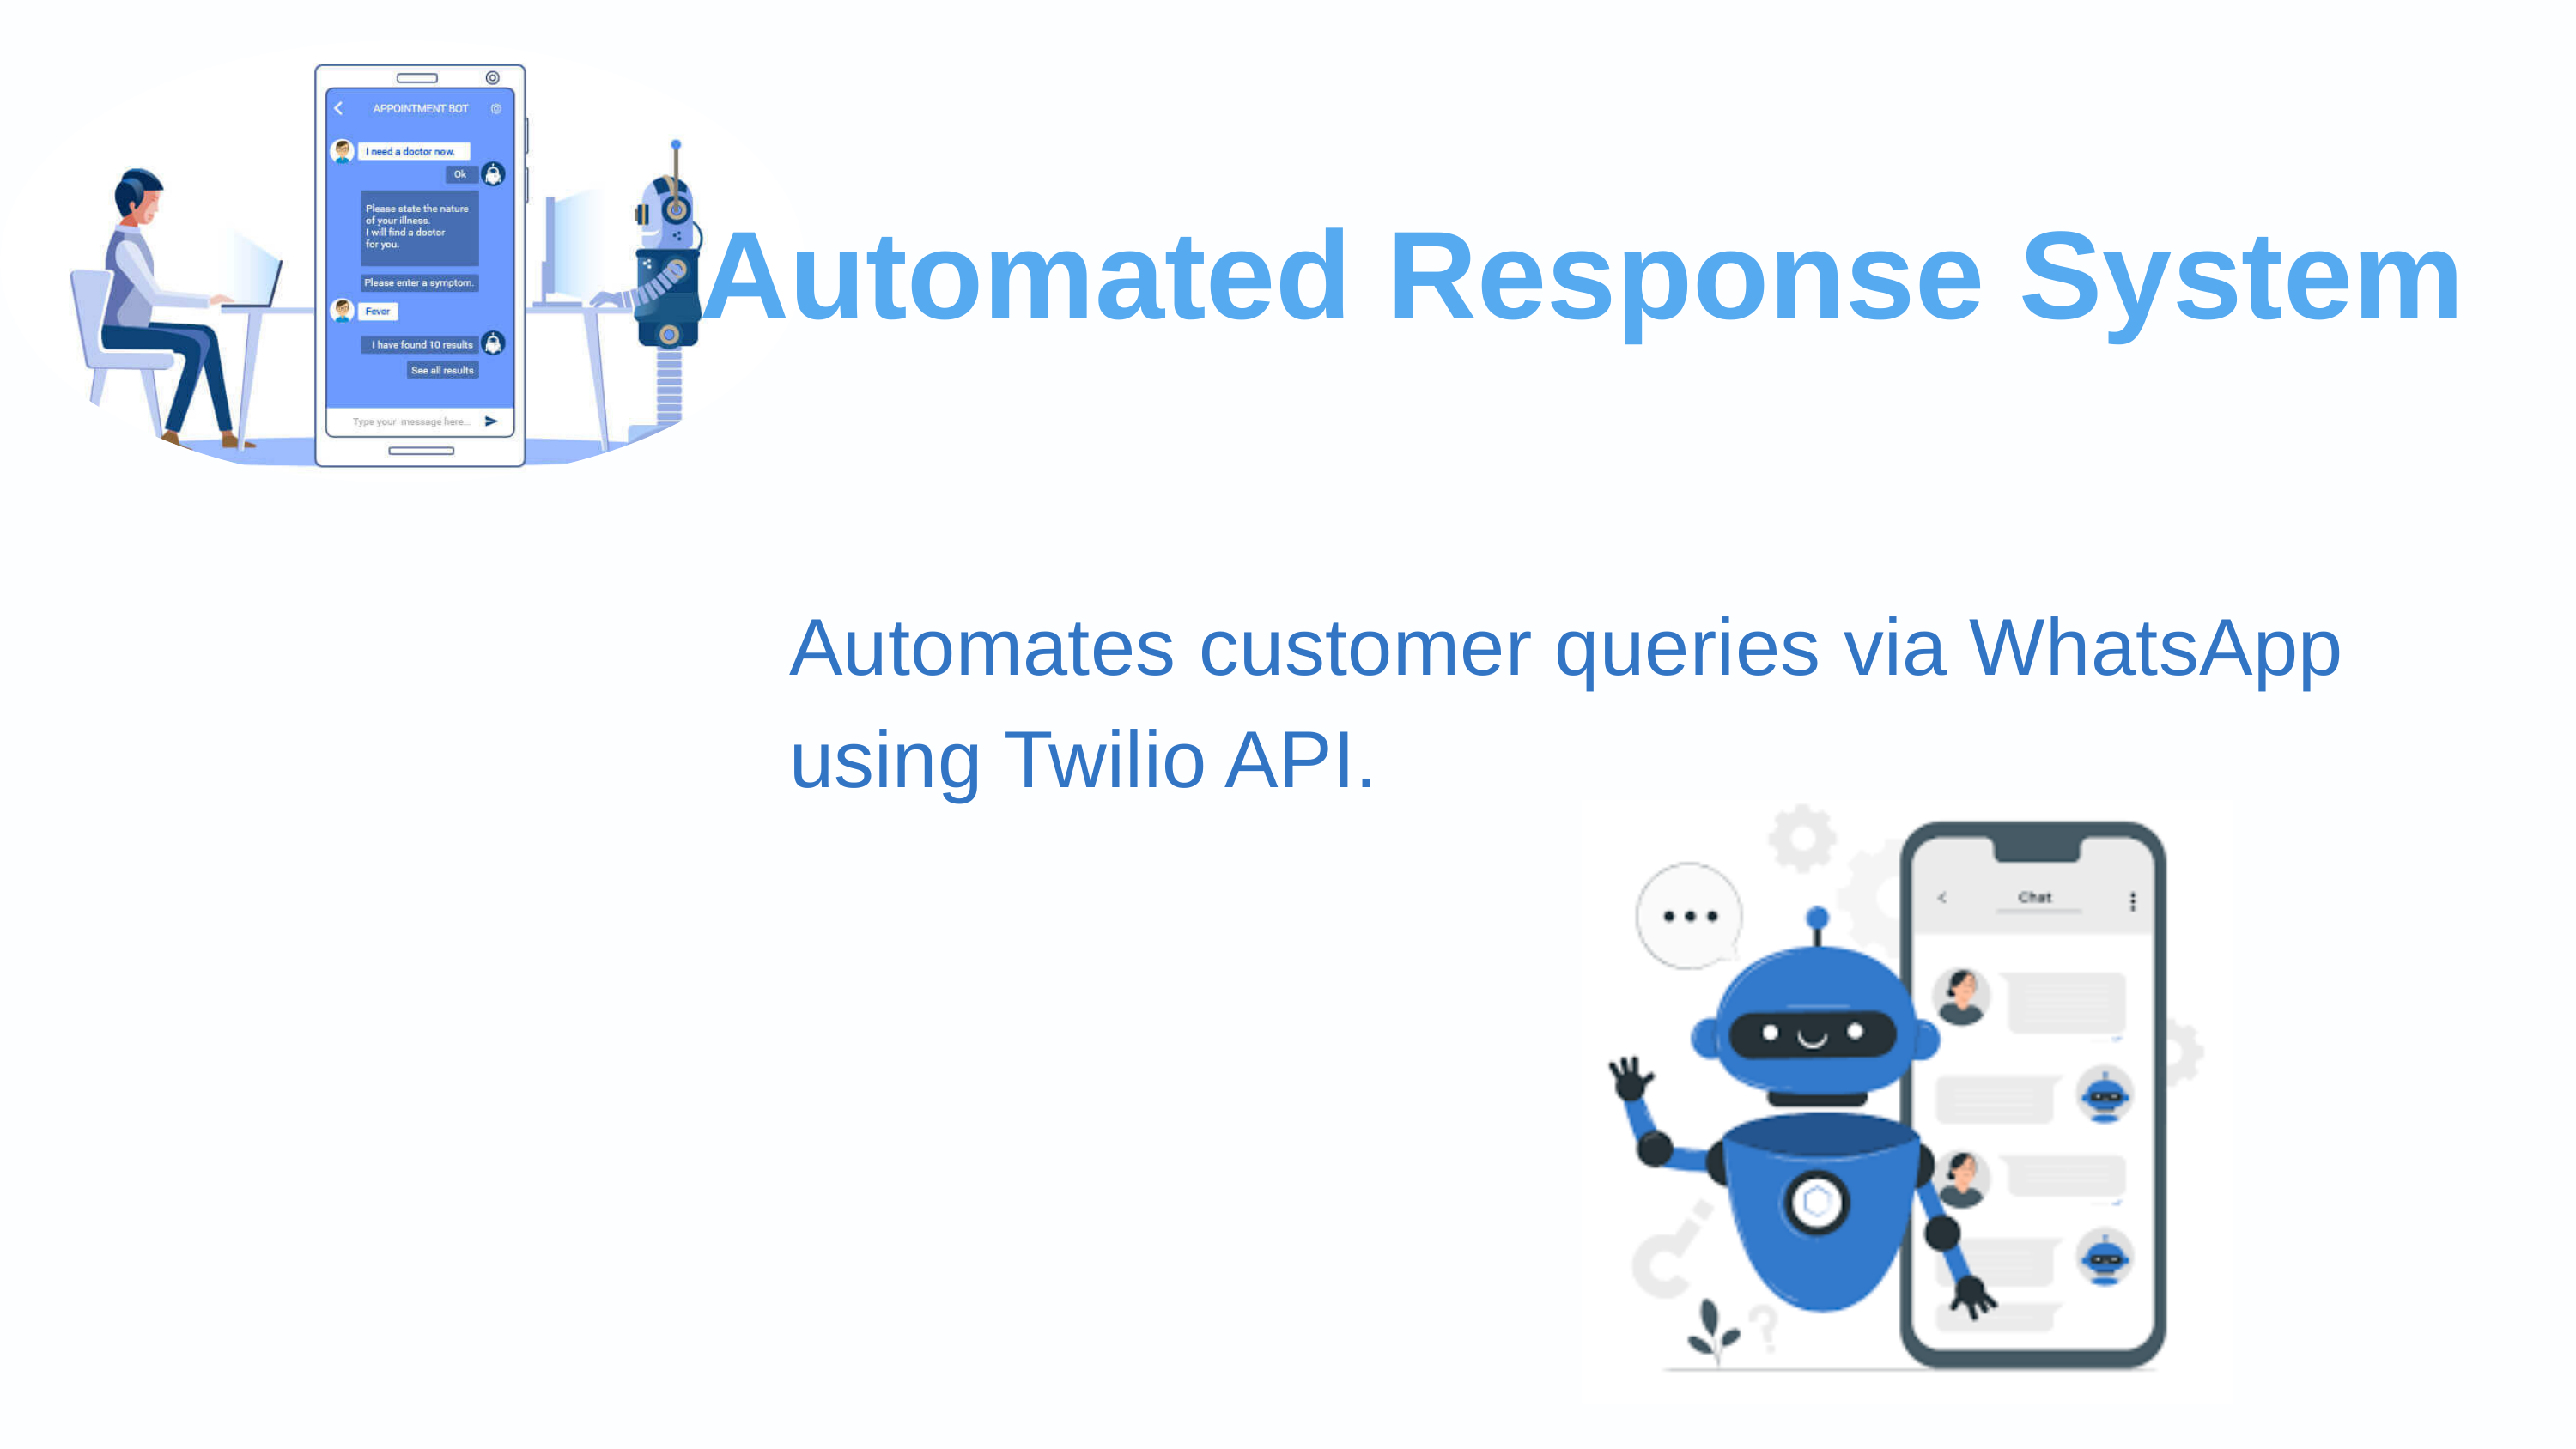

Automated Response System
Automates customer queries via WhatsApp using Twilio API.